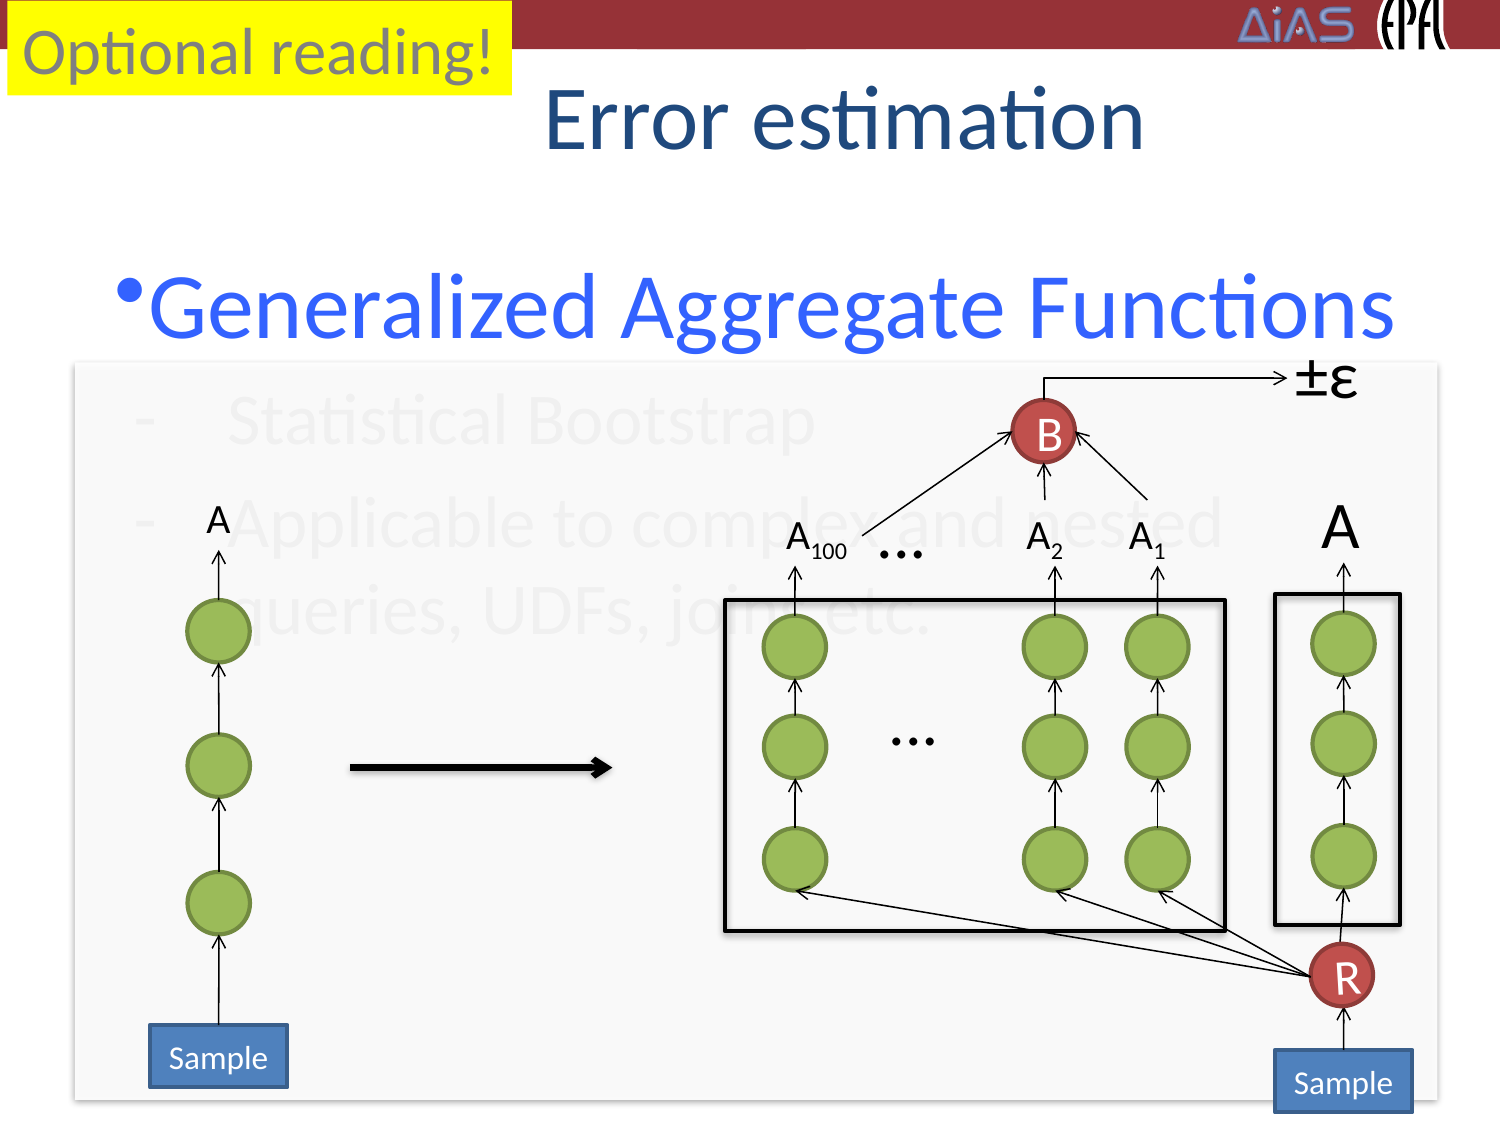

Optional reading!
# Error estimation
Generalized Aggregate Functions
Statistical Bootstrap
Applicable to complex and nested queries, UDFs, joins etc.
±ε

B
A
A
A100
A2
A1
…

…

R
Sample
Sample